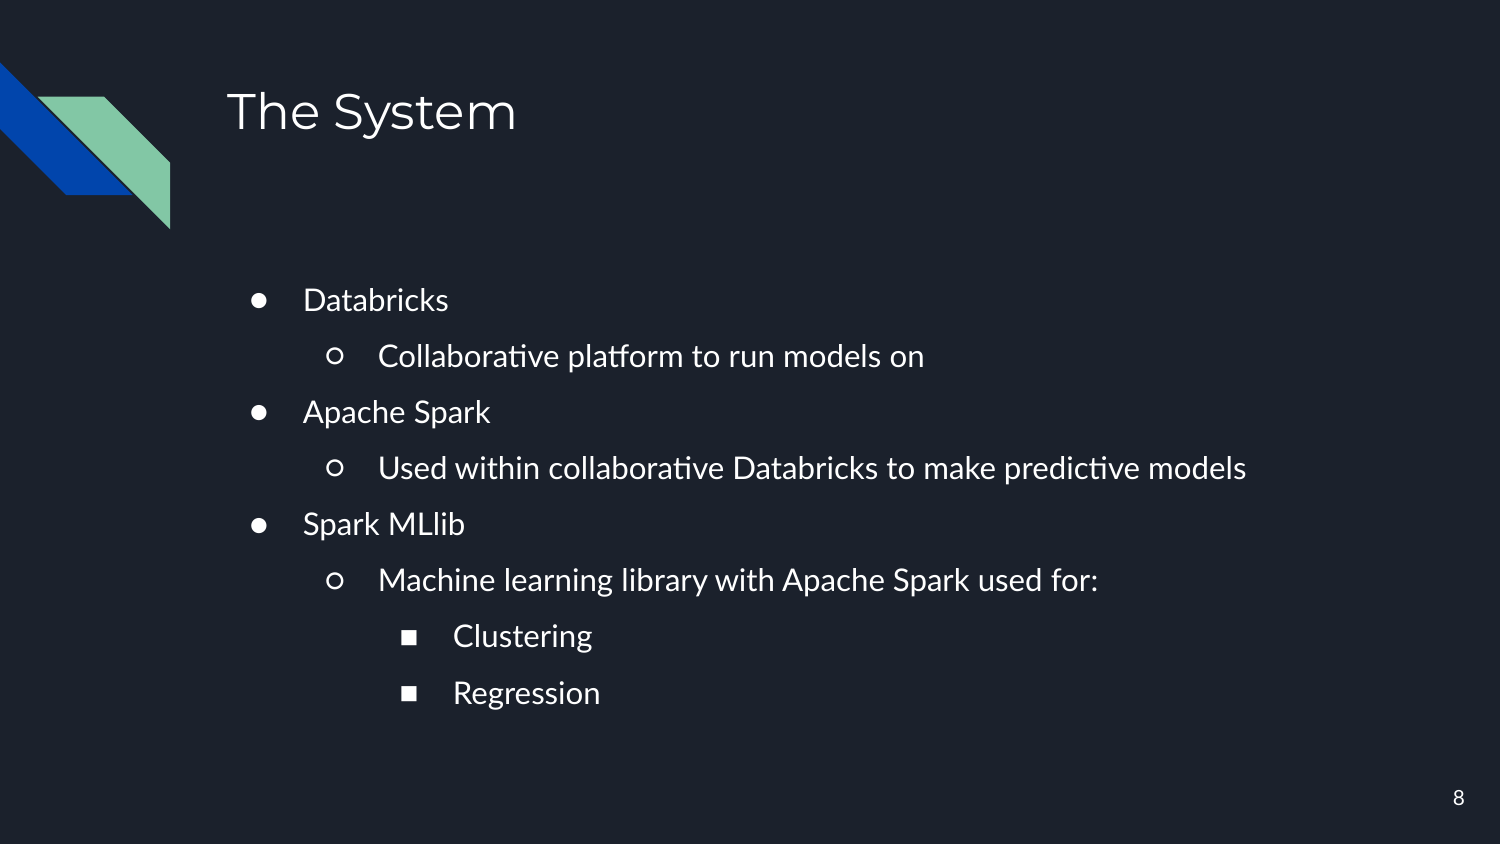

# The System
Databricks
Collaborative platform to run models on
Apache Spark
Used within collaborative Databricks to make predictive models
Spark MLlib
Machine learning library with Apache Spark used for:
Clustering
Regression
8